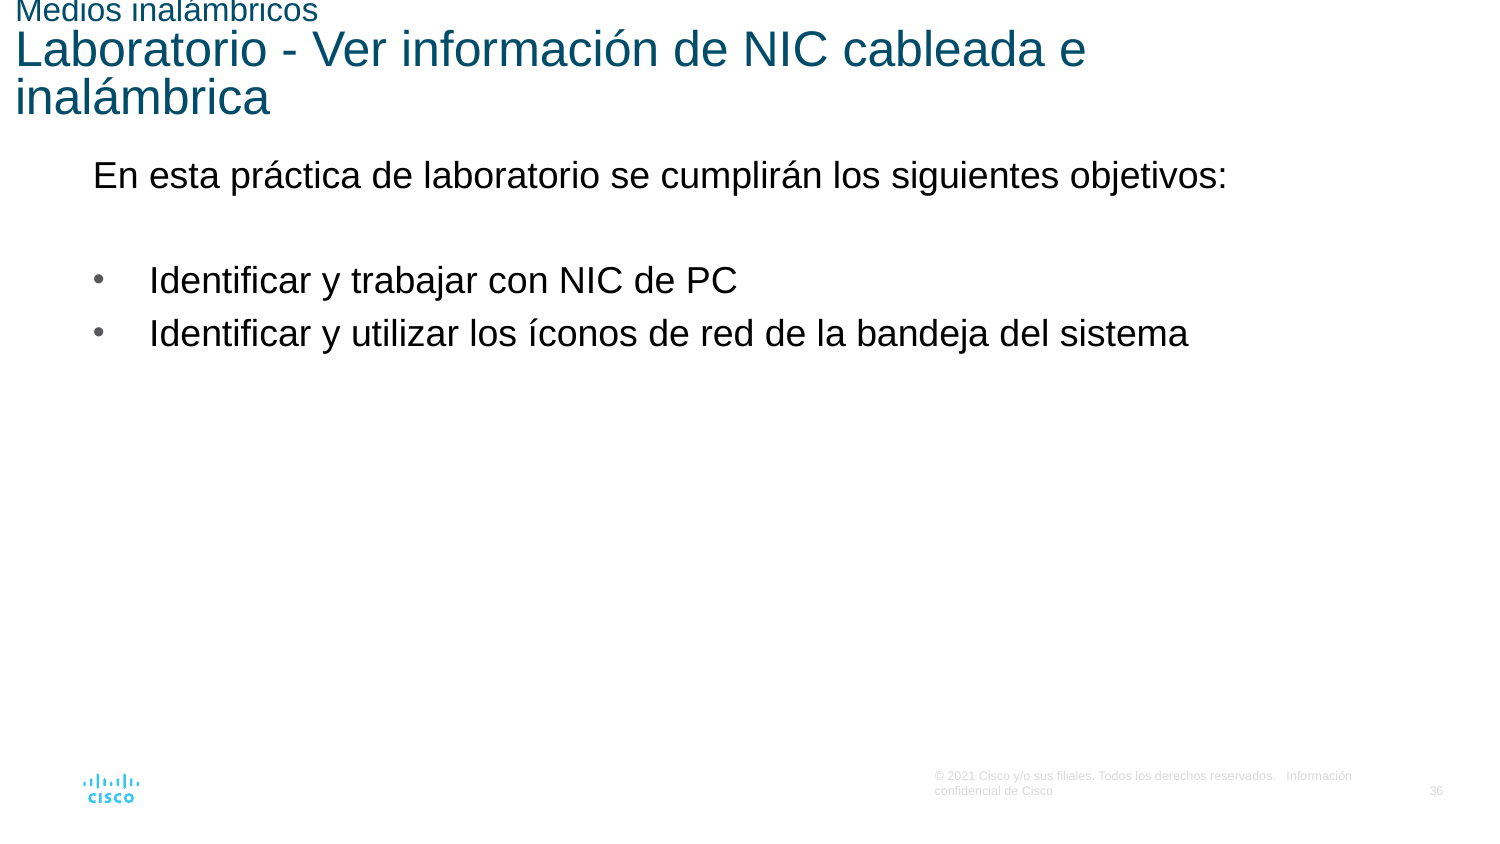

# Medios inalámbricos Laboratorio - Ver información de NIC cableada e inalámbrica
En esta práctica de laboratorio se cumplirán los siguientes objetivos:

Identificar y trabajar con NIC de PC
Identificar y utilizar los íconos de red de la bandeja del sistema